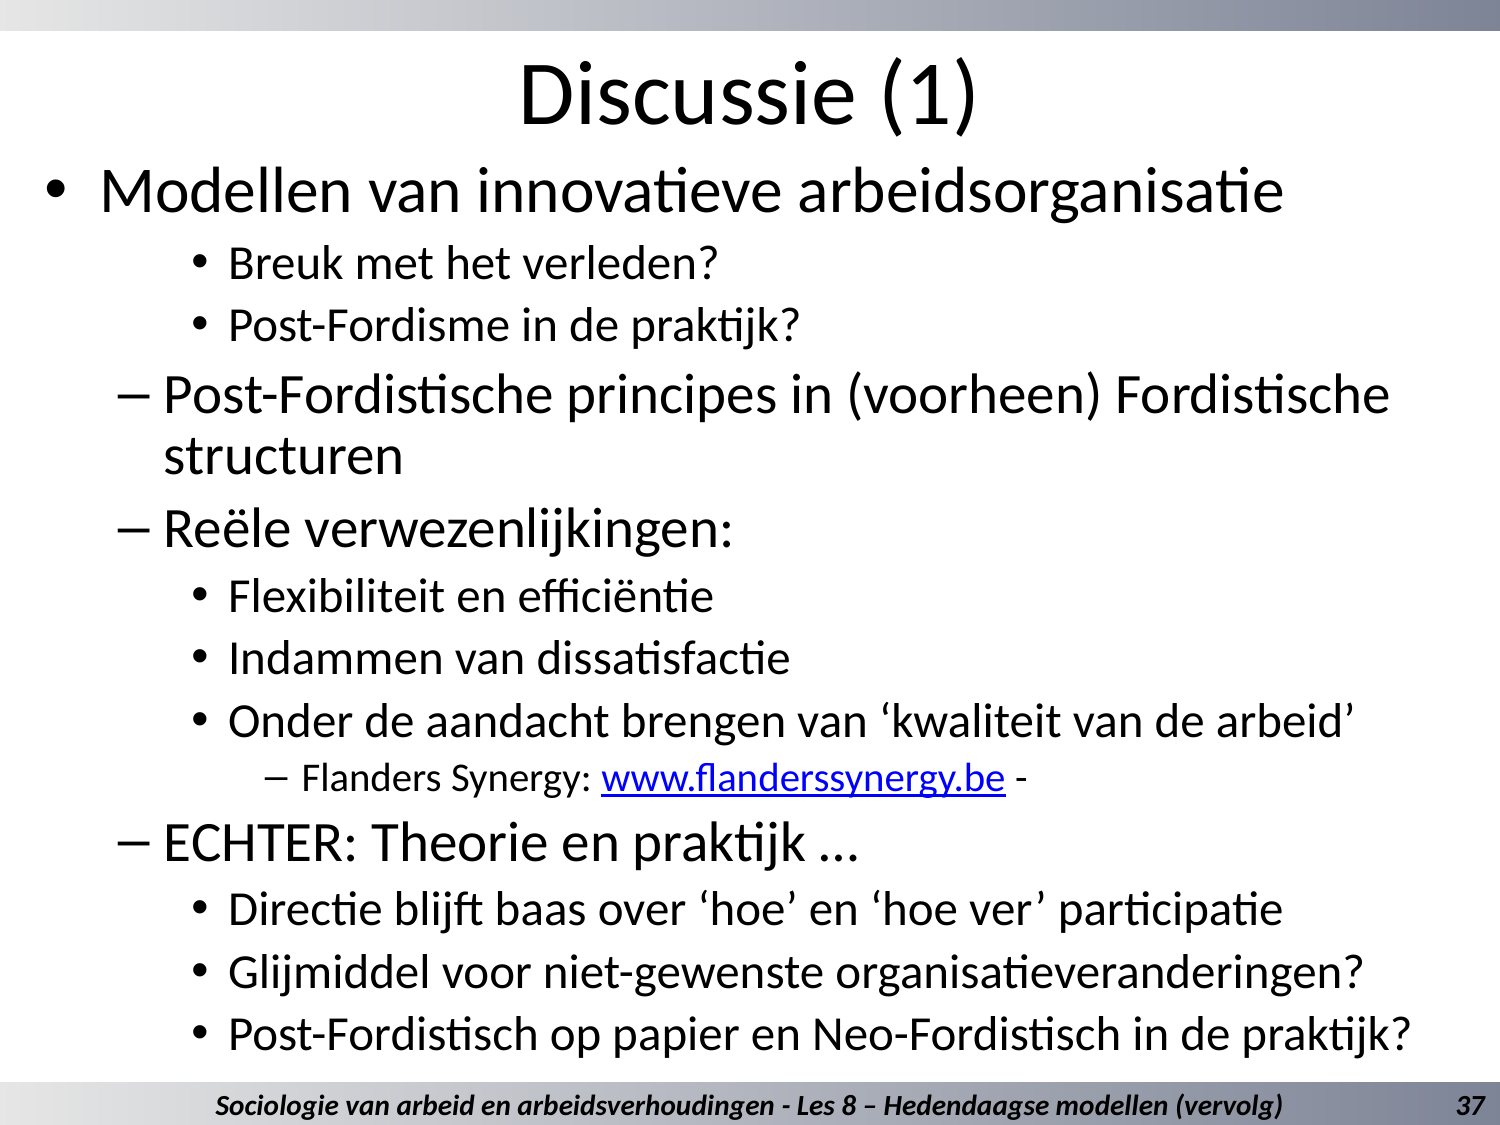

# Discussie (1)
Modellen van innovatieve arbeidsorganisatie
Breuk met het verleden?
Post-Fordisme in de praktijk?
Post-Fordistische principes in (voorheen) Fordistische structuren
Reële verwezenlijkingen:
Flexibiliteit en efficiëntie
Indammen van dissatisfactie
Onder de aandacht brengen van ‘kwaliteit van de arbeid’
Flanders Synergy: www.flanderssynergy.be -
ECHTER: Theorie en praktijk …
Directie blijft baas over ‘hoe’ en ‘hoe ver’ participatie
Glijmiddel voor niet-gewenste organisatieveranderingen?
Post-Fordistisch op papier en Neo-Fordistisch in de praktijk?
Sociologie van arbeid en arbeidsverhoudingen - Les 8 – Hedendaagse modellen (vervolg)
37